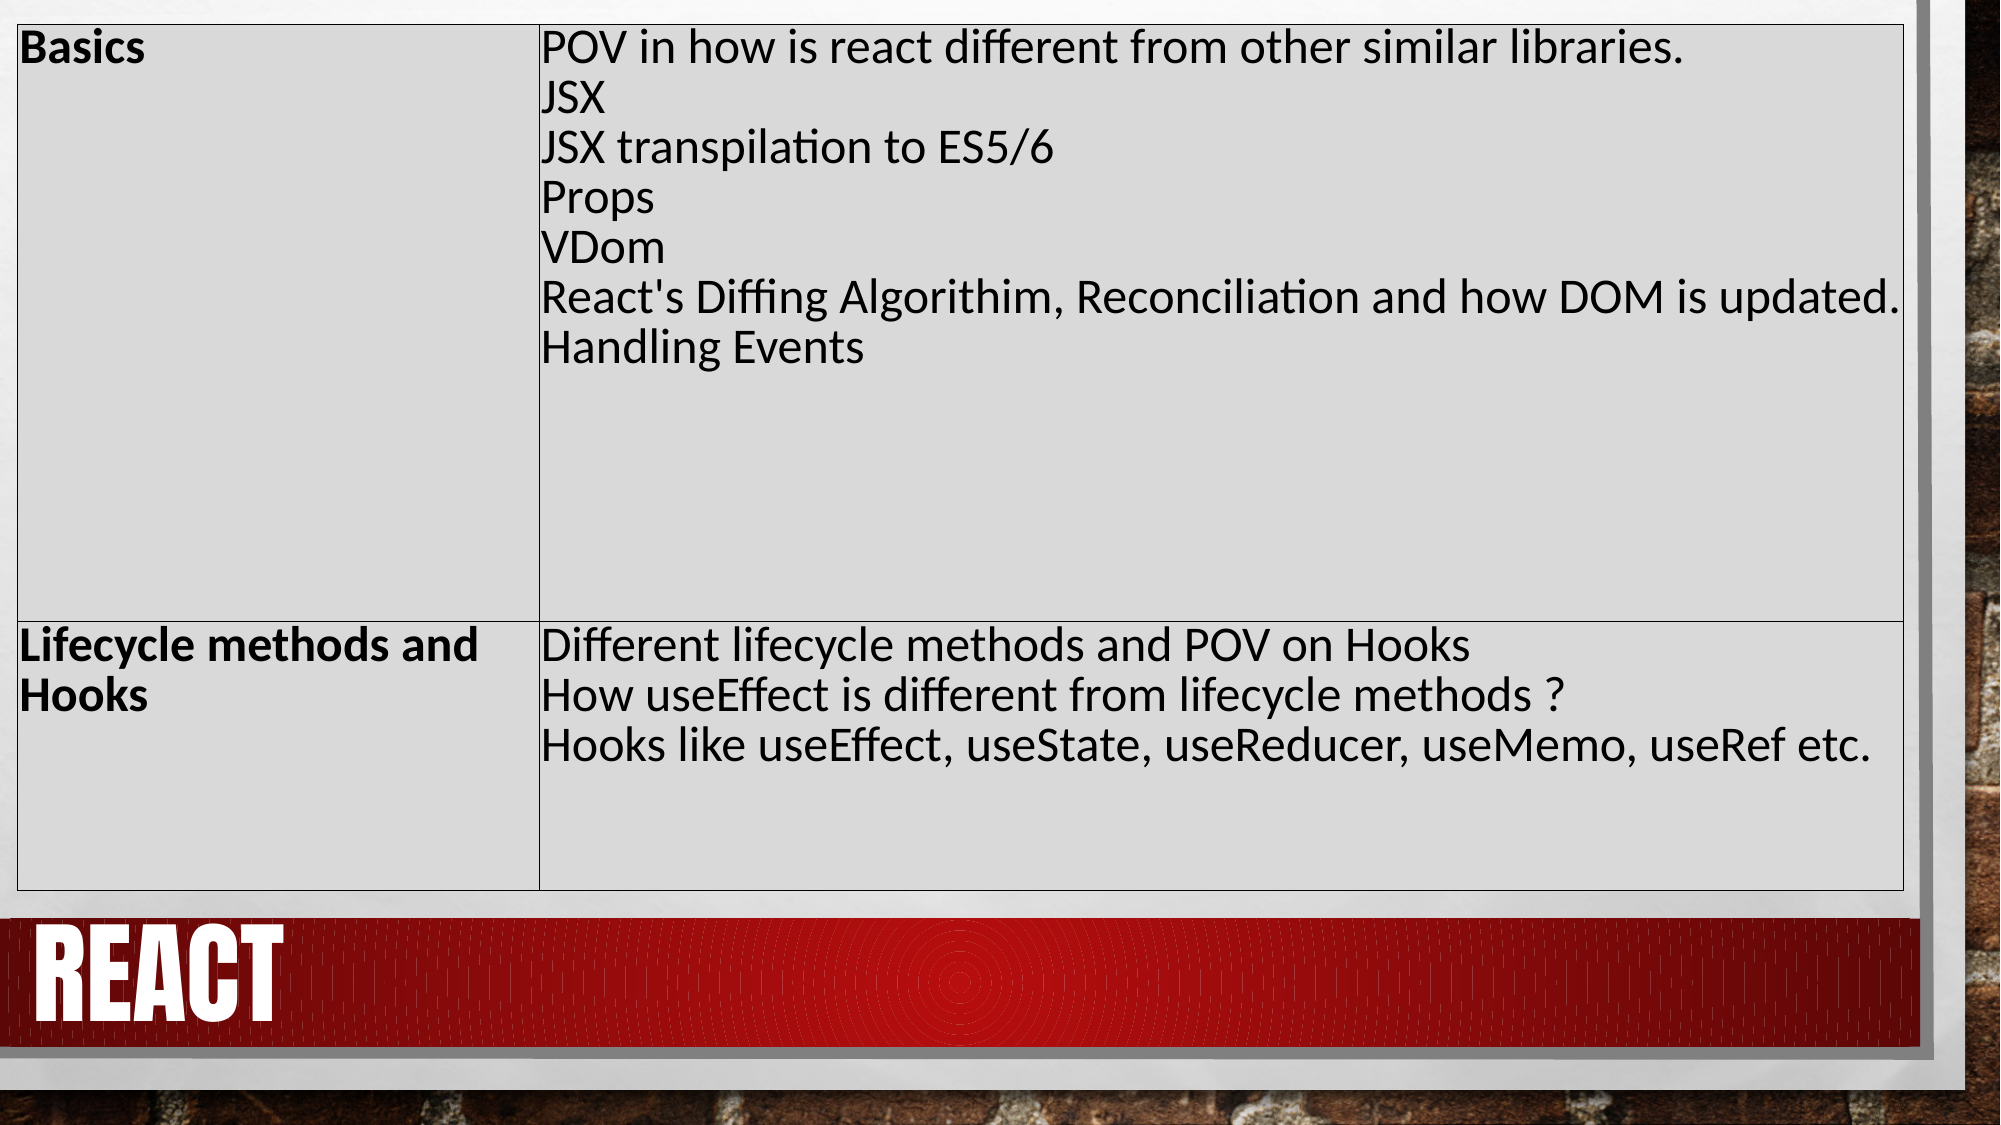

| Basics | POV in how is react different from other similar libraries. JSX JSX transpilation to ES5/6 Props VDom React's Diffing Algorithim, Reconciliation and how DOM is updated. Handling Events |
| --- | --- |
| Lifecycle methods and Hooks | Different lifecycle methods and POV on Hooks How useEffect is different from lifecycle methods ? Hooks like useEffect, useState, useReducer, useMemo, useRef etc. |
# React